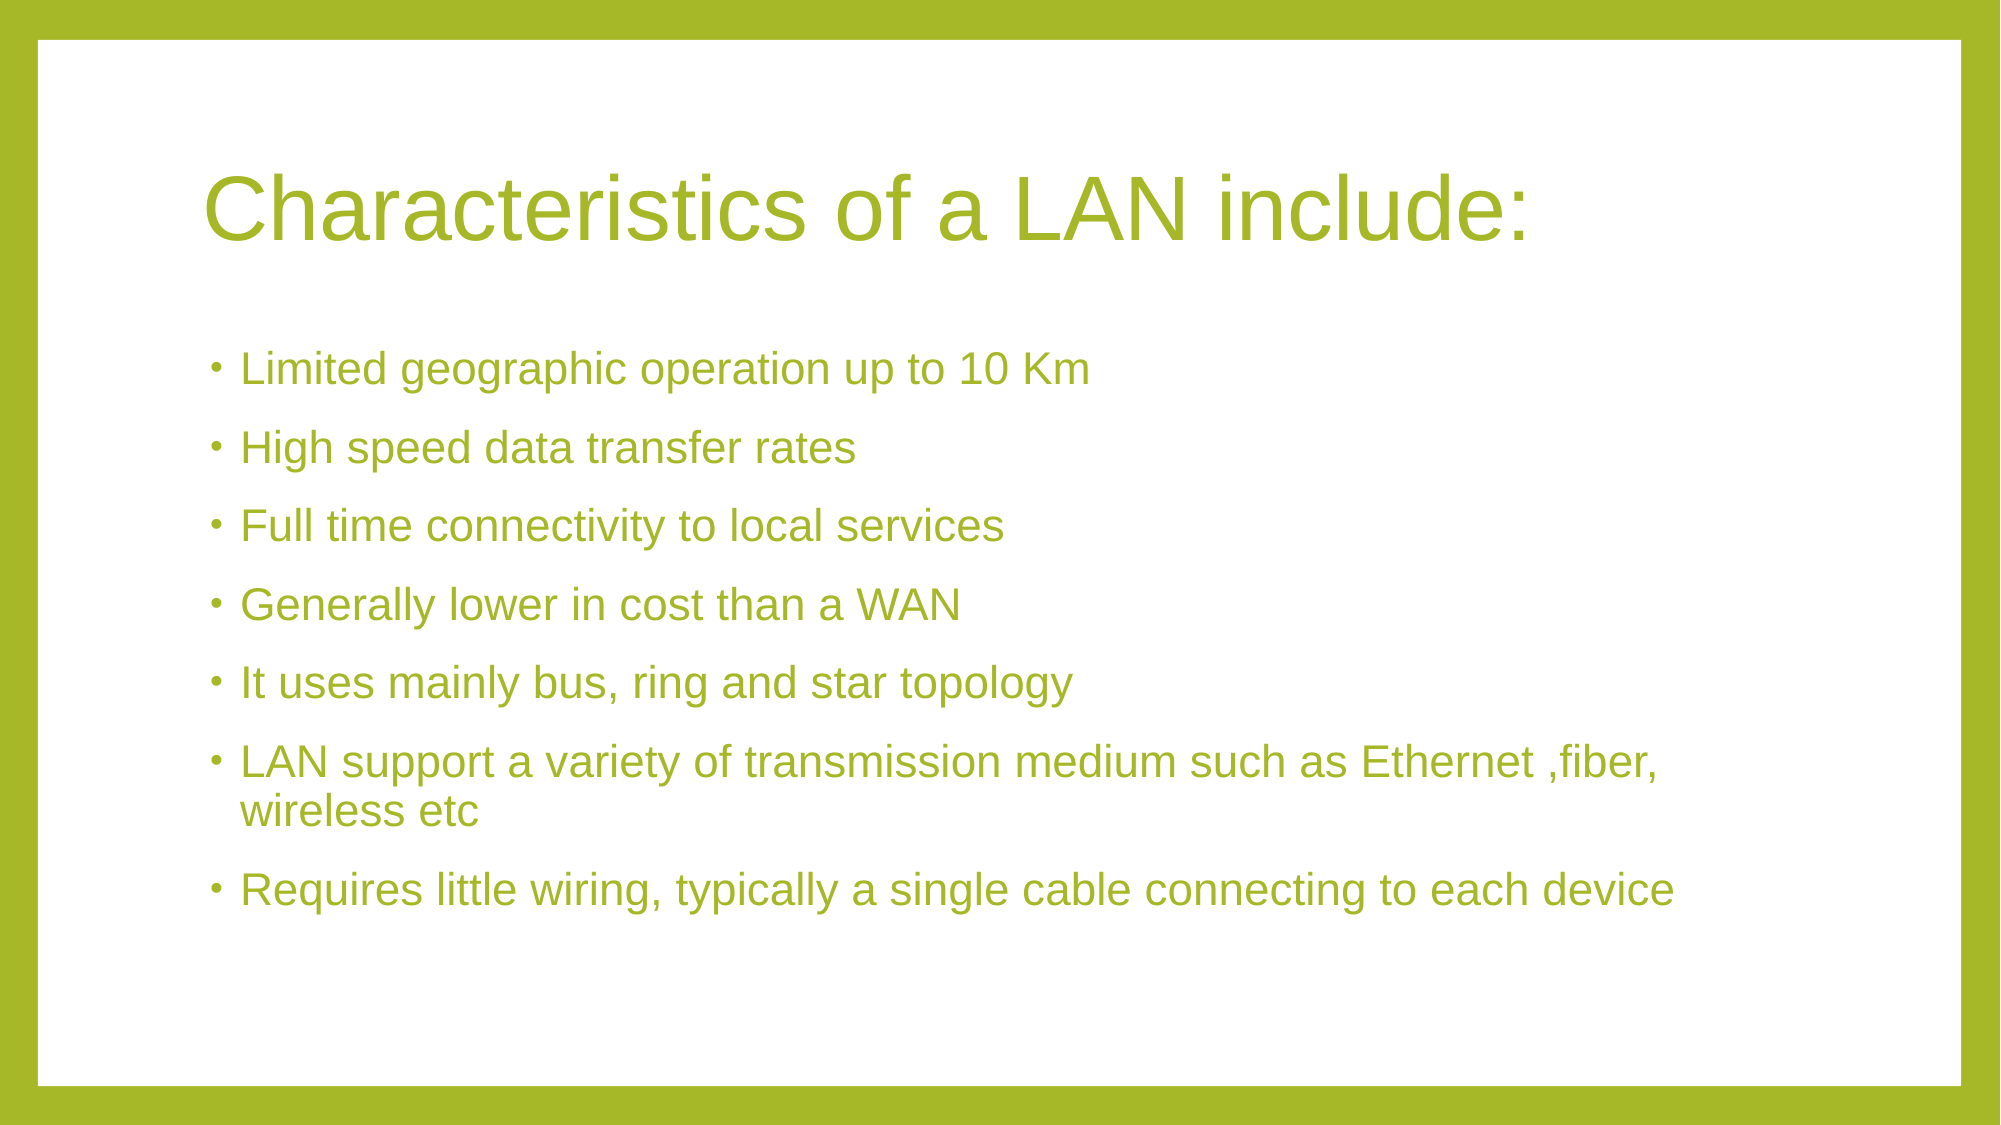

# Characteristics of a LAN include:
Limited geographic operation up to 10 Km
High speed data transfer rates
Full time connectivity to local services
Generally lower in cost than a WAN
It uses mainly bus, ring and star topology
LAN support a variety of transmission medium such as Ethernet ,fiber, wireless etc
Requires little wiring, typically a single cable connecting to each device